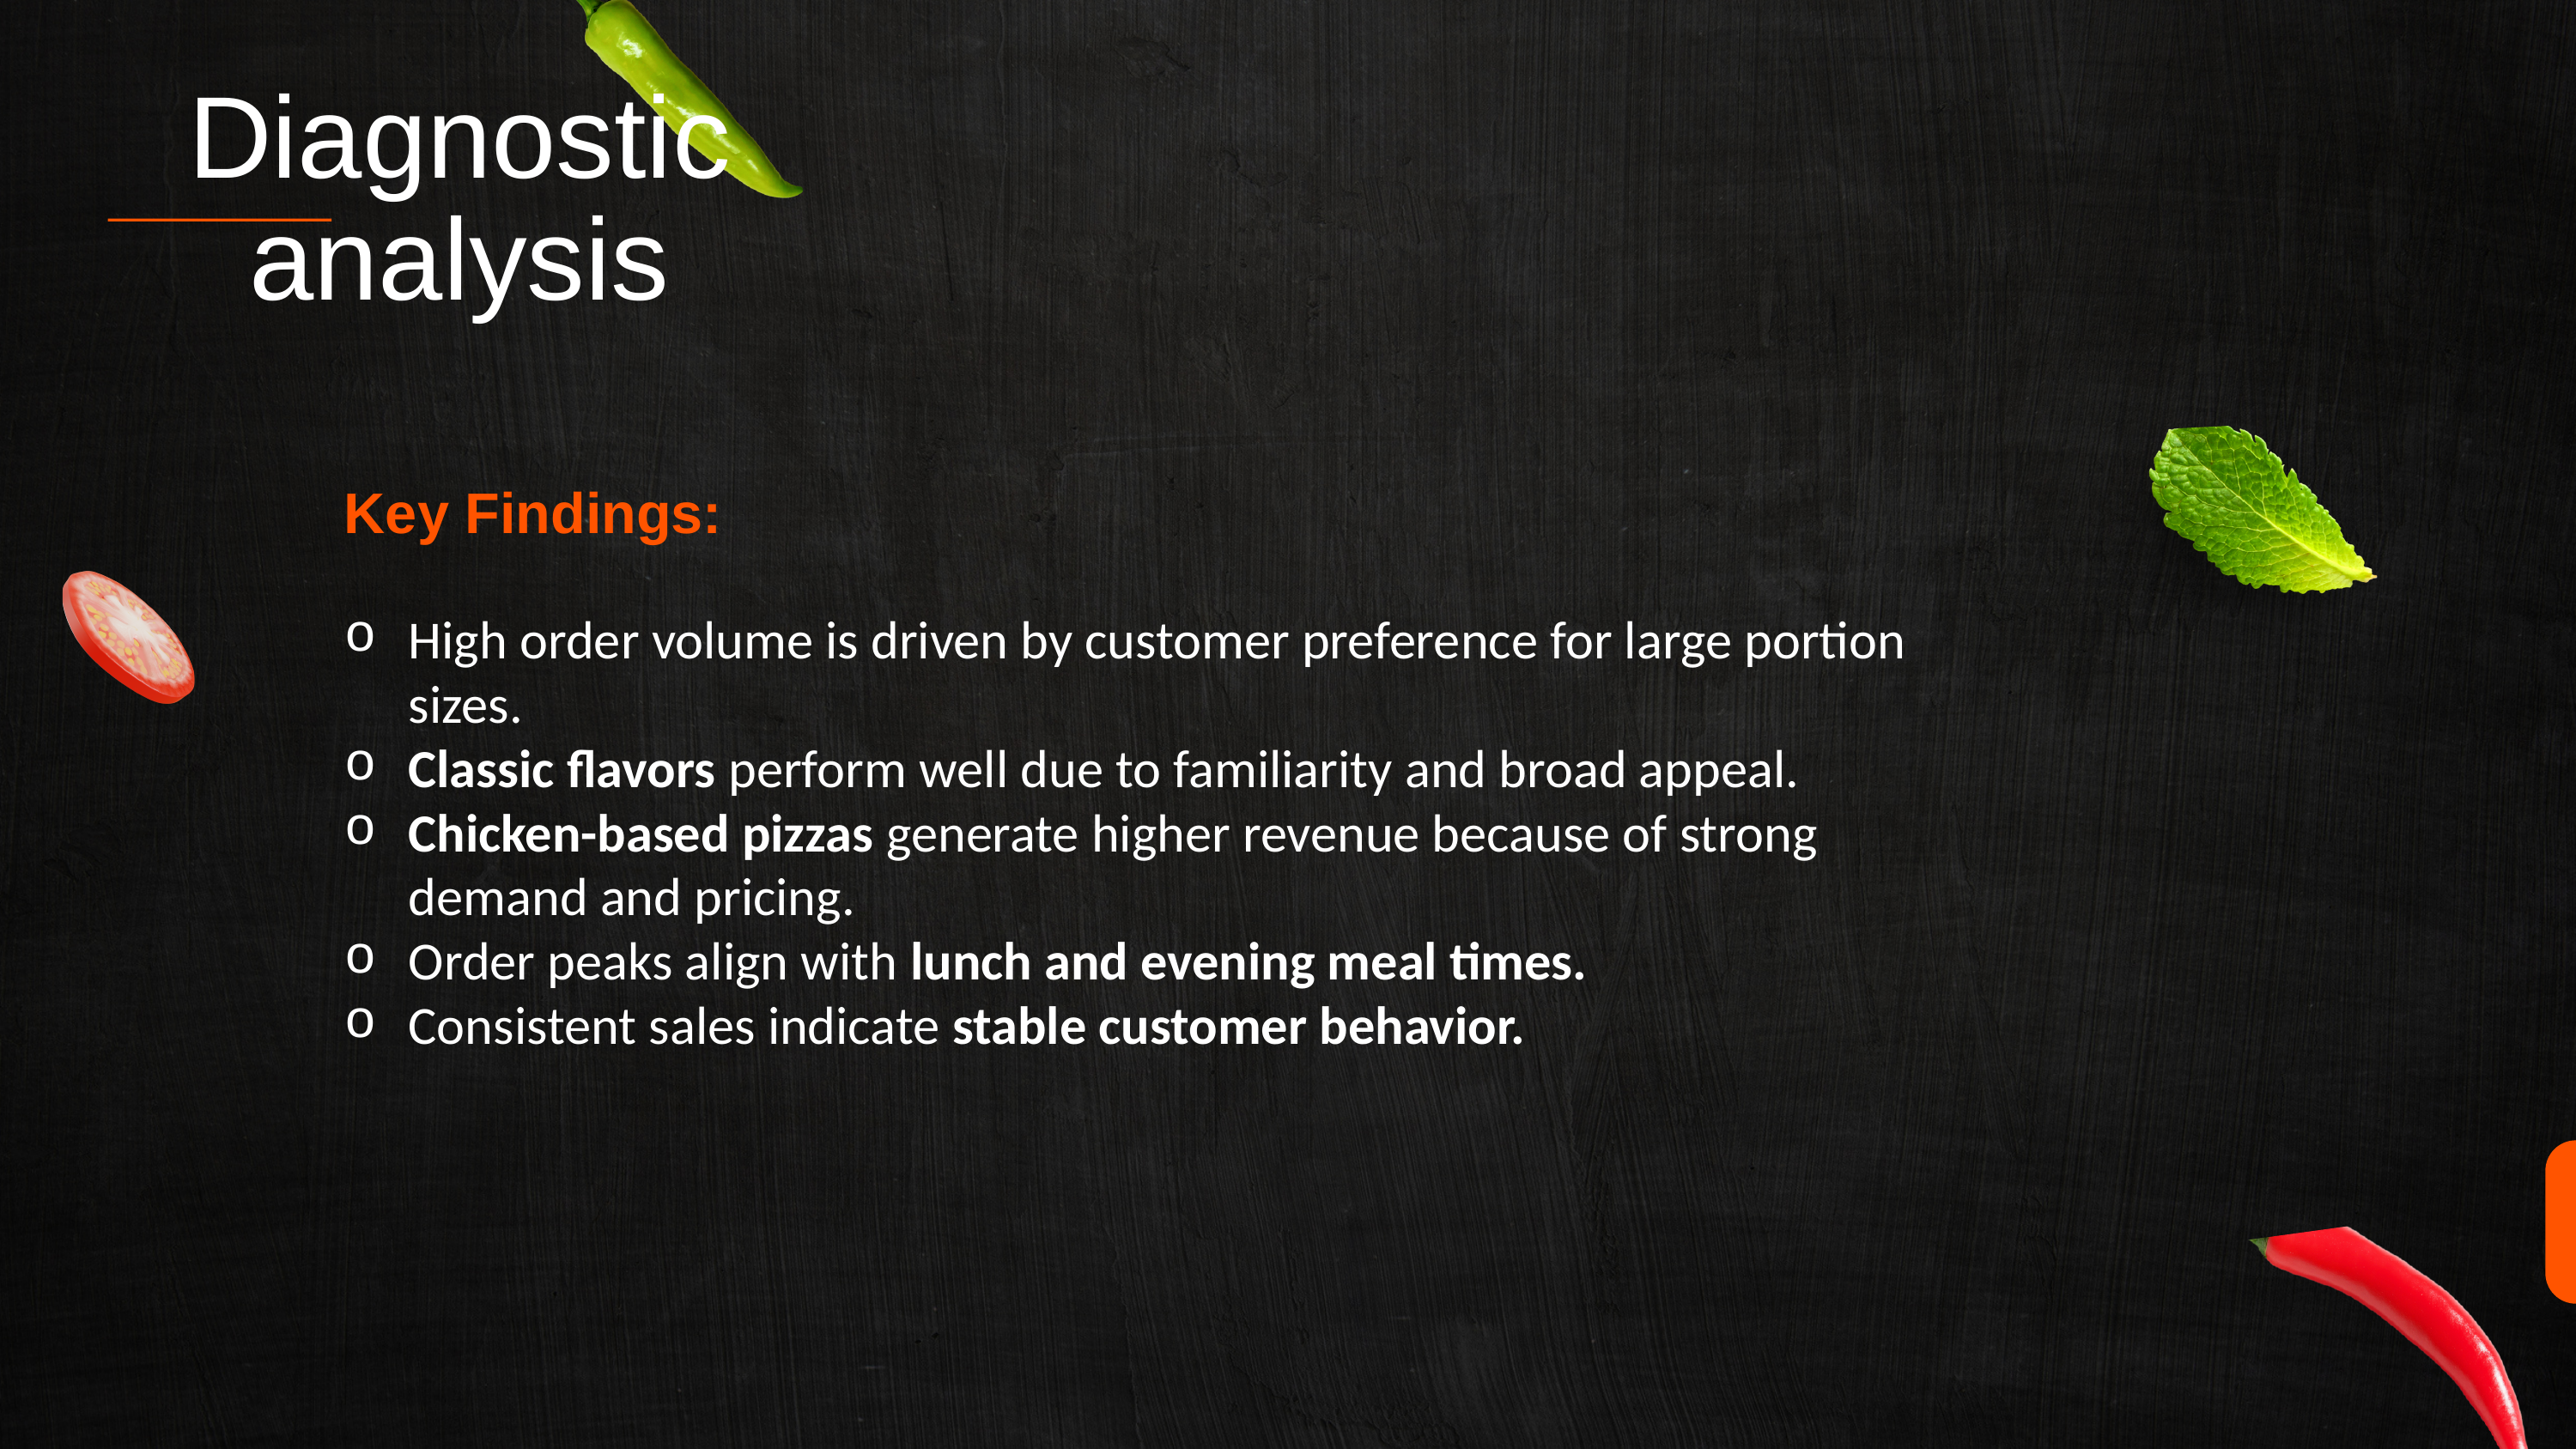

Diagnostic analysis

Key Findings:

High order volume is driven by customer preference for large portion sizes.
Classic flavors perform well due to familiarity and broad appeal.
Chicken-based pizzas generate higher revenue because of strong demand and pricing.
Order peaks align with lunch and evening meal times.
Consistent sales indicate stable customer behavior.